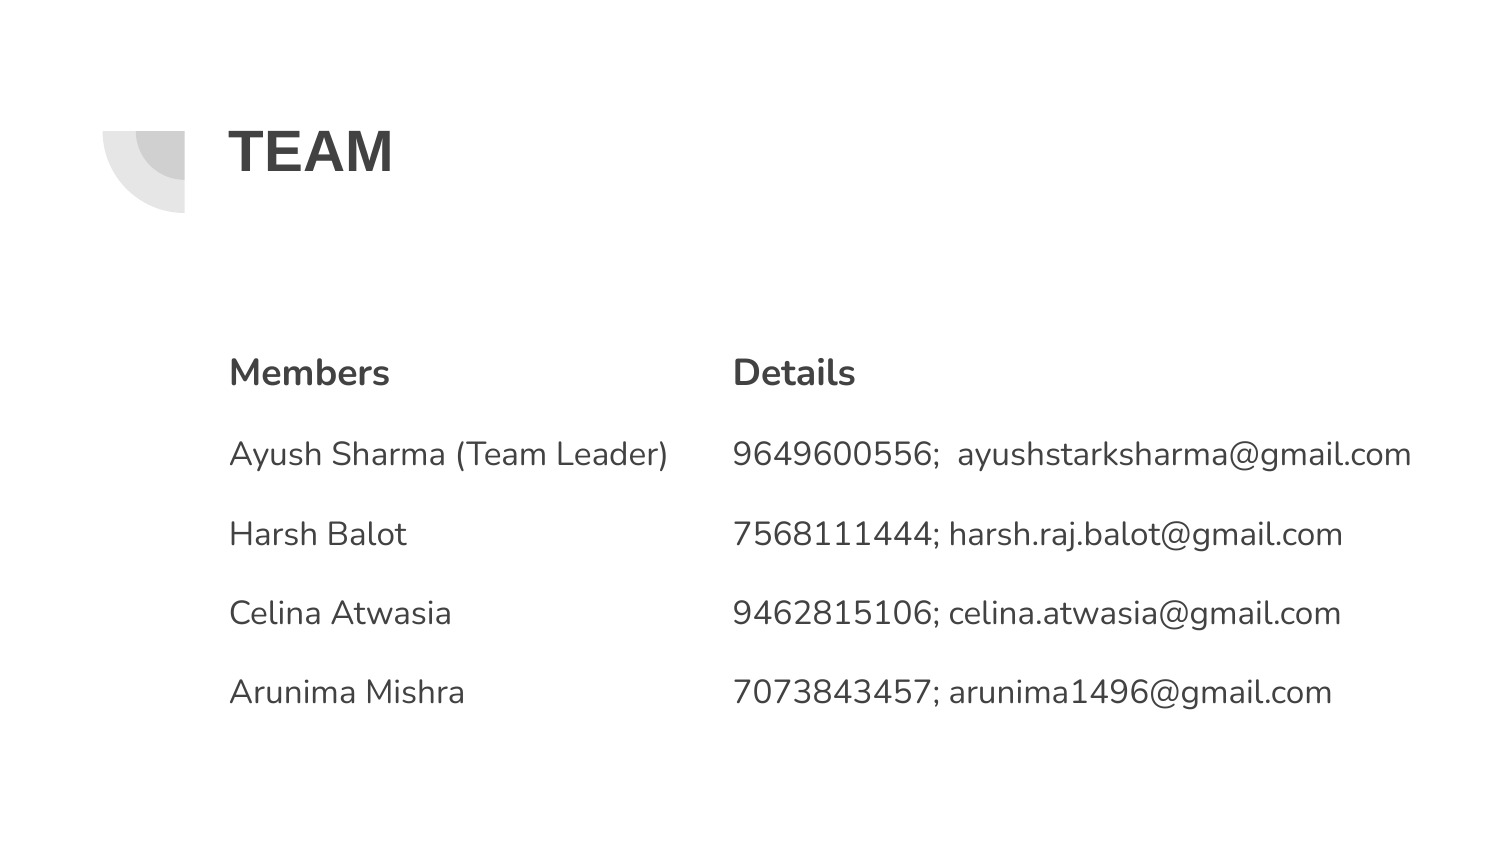

# TEAM
Members
Ayush Sharma (Team Leader)
Harsh Balot
Celina Atwasia
Arunima Mishra
Details
9649600556;  ayushstarksharma@gmail.com
7568111444; harsh.raj.balot@gmail.com
9462815106; celina.atwasia@gmail.com
7073843457; arunima1496@gmail.com